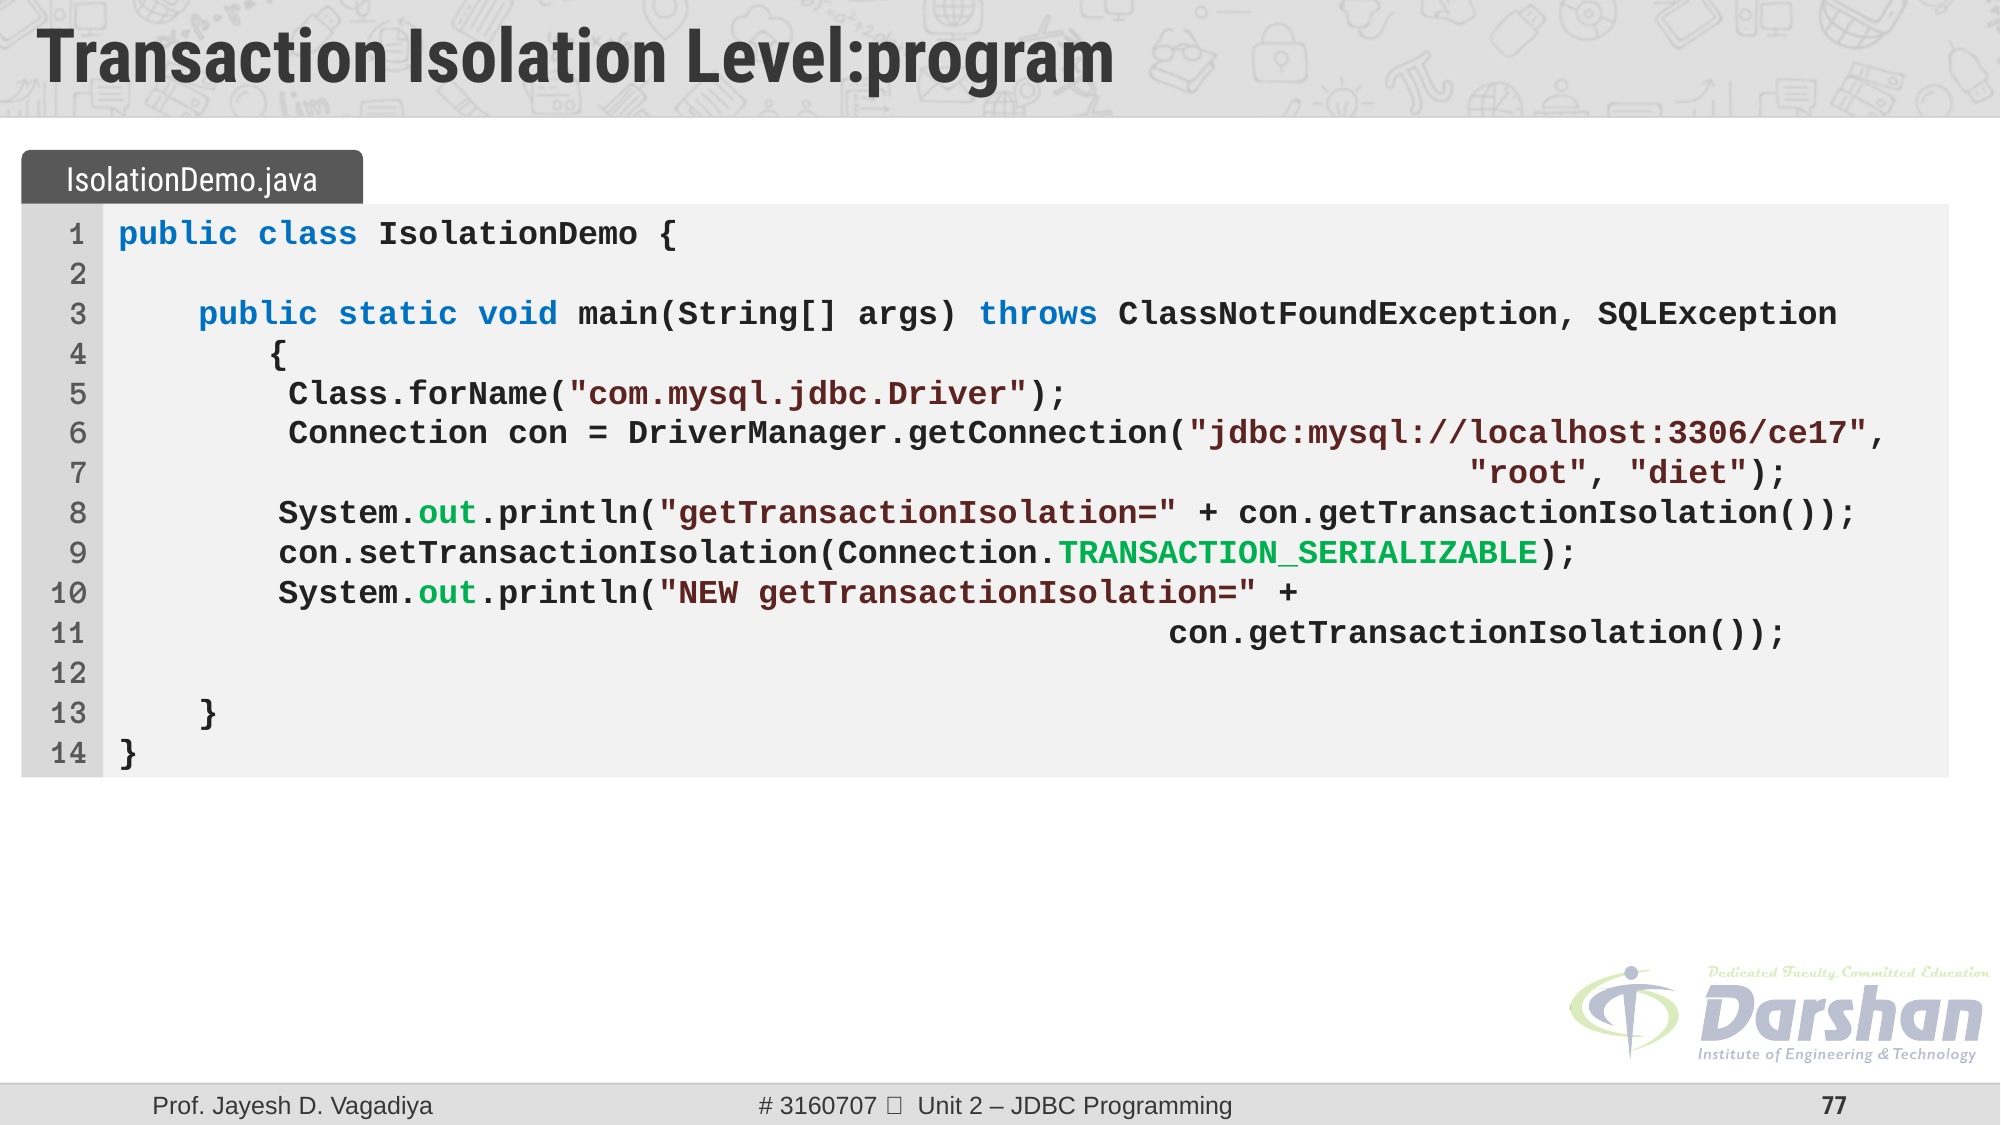

# Transaction Isolation Level:program
IsolationDemo.java
1
2
3
4
5
6
7
8
9
10
11
12
13
14
public class IsolationDemo {

    public static void main(String[] args) throws ClassNotFoundException, SQLException
	{
       	 Class.forName("com.mysql.jdbc.Driver");
       	 Connection con = DriverManager.getConnection("jdbc:mysql://localhost:3306/ce17", 										"root", "diet");
        System.out.println("getTransactionIsolation=" + con.getTransactionIsolation());
        con.setTransactionIsolation(Connection.TRANSACTION_SERIALIZABLE);
        System.out.println("NEW getTransactionIsolation=" + 	 			  							con.getTransactionIsolation());

    }
}